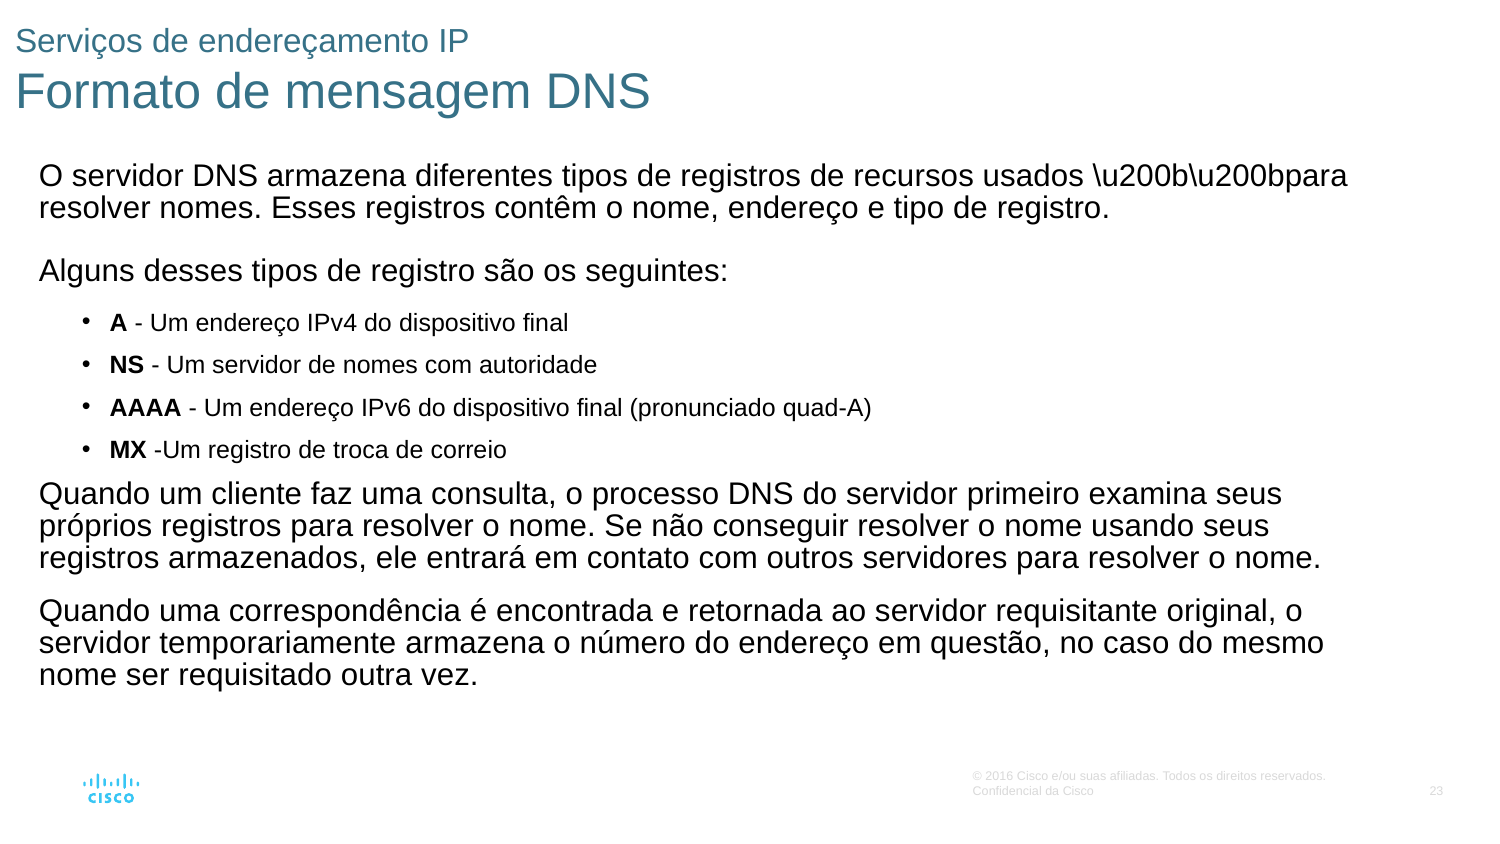

# Serviços de endereçamento IP Formato de mensagem DNS
O servidor DNS armazena diferentes tipos de registros de recursos usados \u200b\u200bpara resolver nomes. Esses registros contêm o nome, endereço e tipo de registro.
Alguns desses tipos de registro são os seguintes:
A - Um endereço IPv4 do dispositivo final
NS - Um servidor de nomes com autoridade
AAAA - Um endereço IPv6 do dispositivo final (pronunciado quad-A)
MX -Um registro de troca de correio
Quando um cliente faz uma consulta, o processo DNS do servidor primeiro examina seus próprios registros para resolver o nome. Se não conseguir resolver o nome usando seus registros armazenados, ele entrará em contato com outros servidores para resolver o nome.
Quando uma correspondência é encontrada e retornada ao servidor requisitante original, o servidor temporariamente armazena o número do endereço em questão, no caso do mesmo nome ser requisitado outra vez.